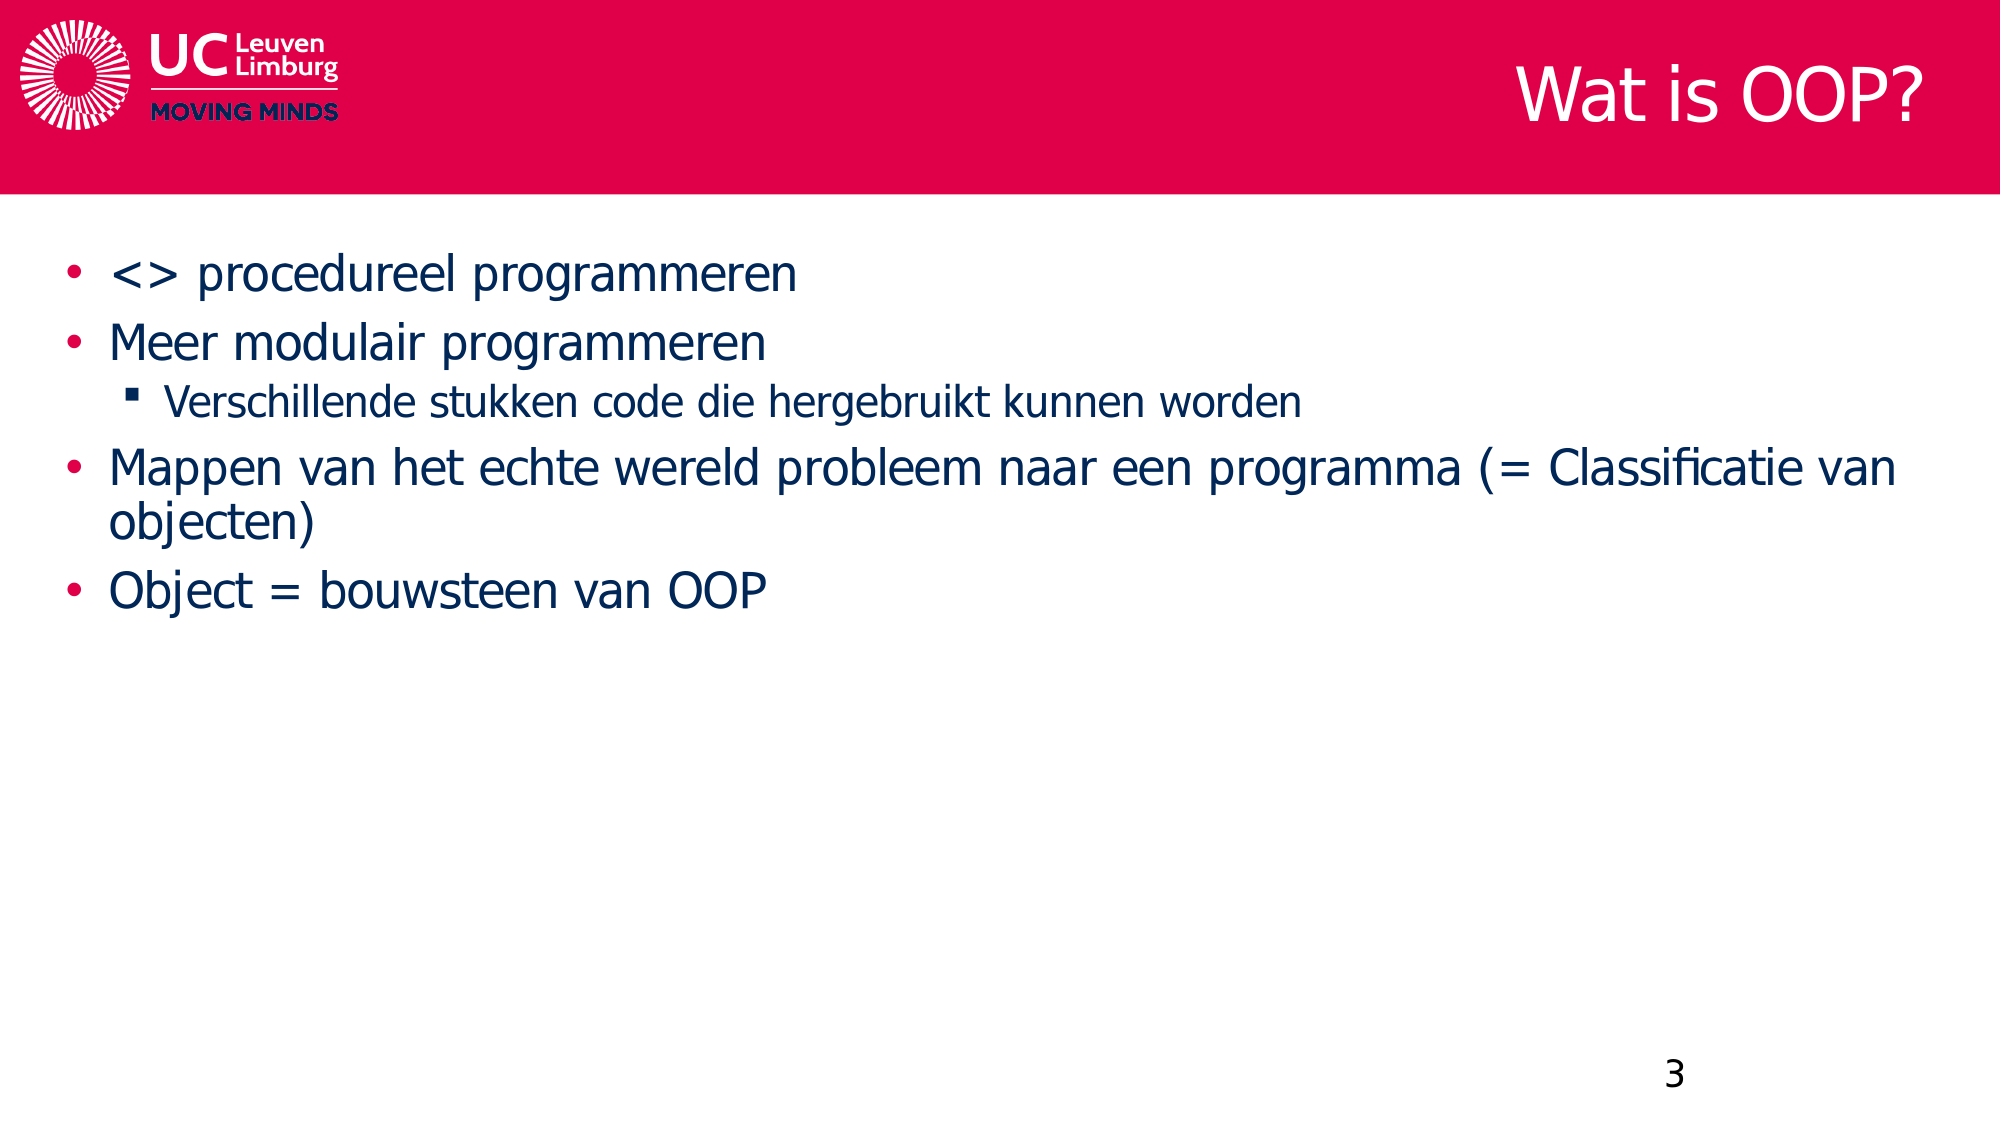

# Wat is OOP?
<> procedureel programmeren
Meer modulair programmeren
Verschillende stukken code die hergebruikt kunnen worden
Mappen van het echte wereld probleem naar een programma (= Classificatie van objecten)
Object = bouwsteen van OOP

3